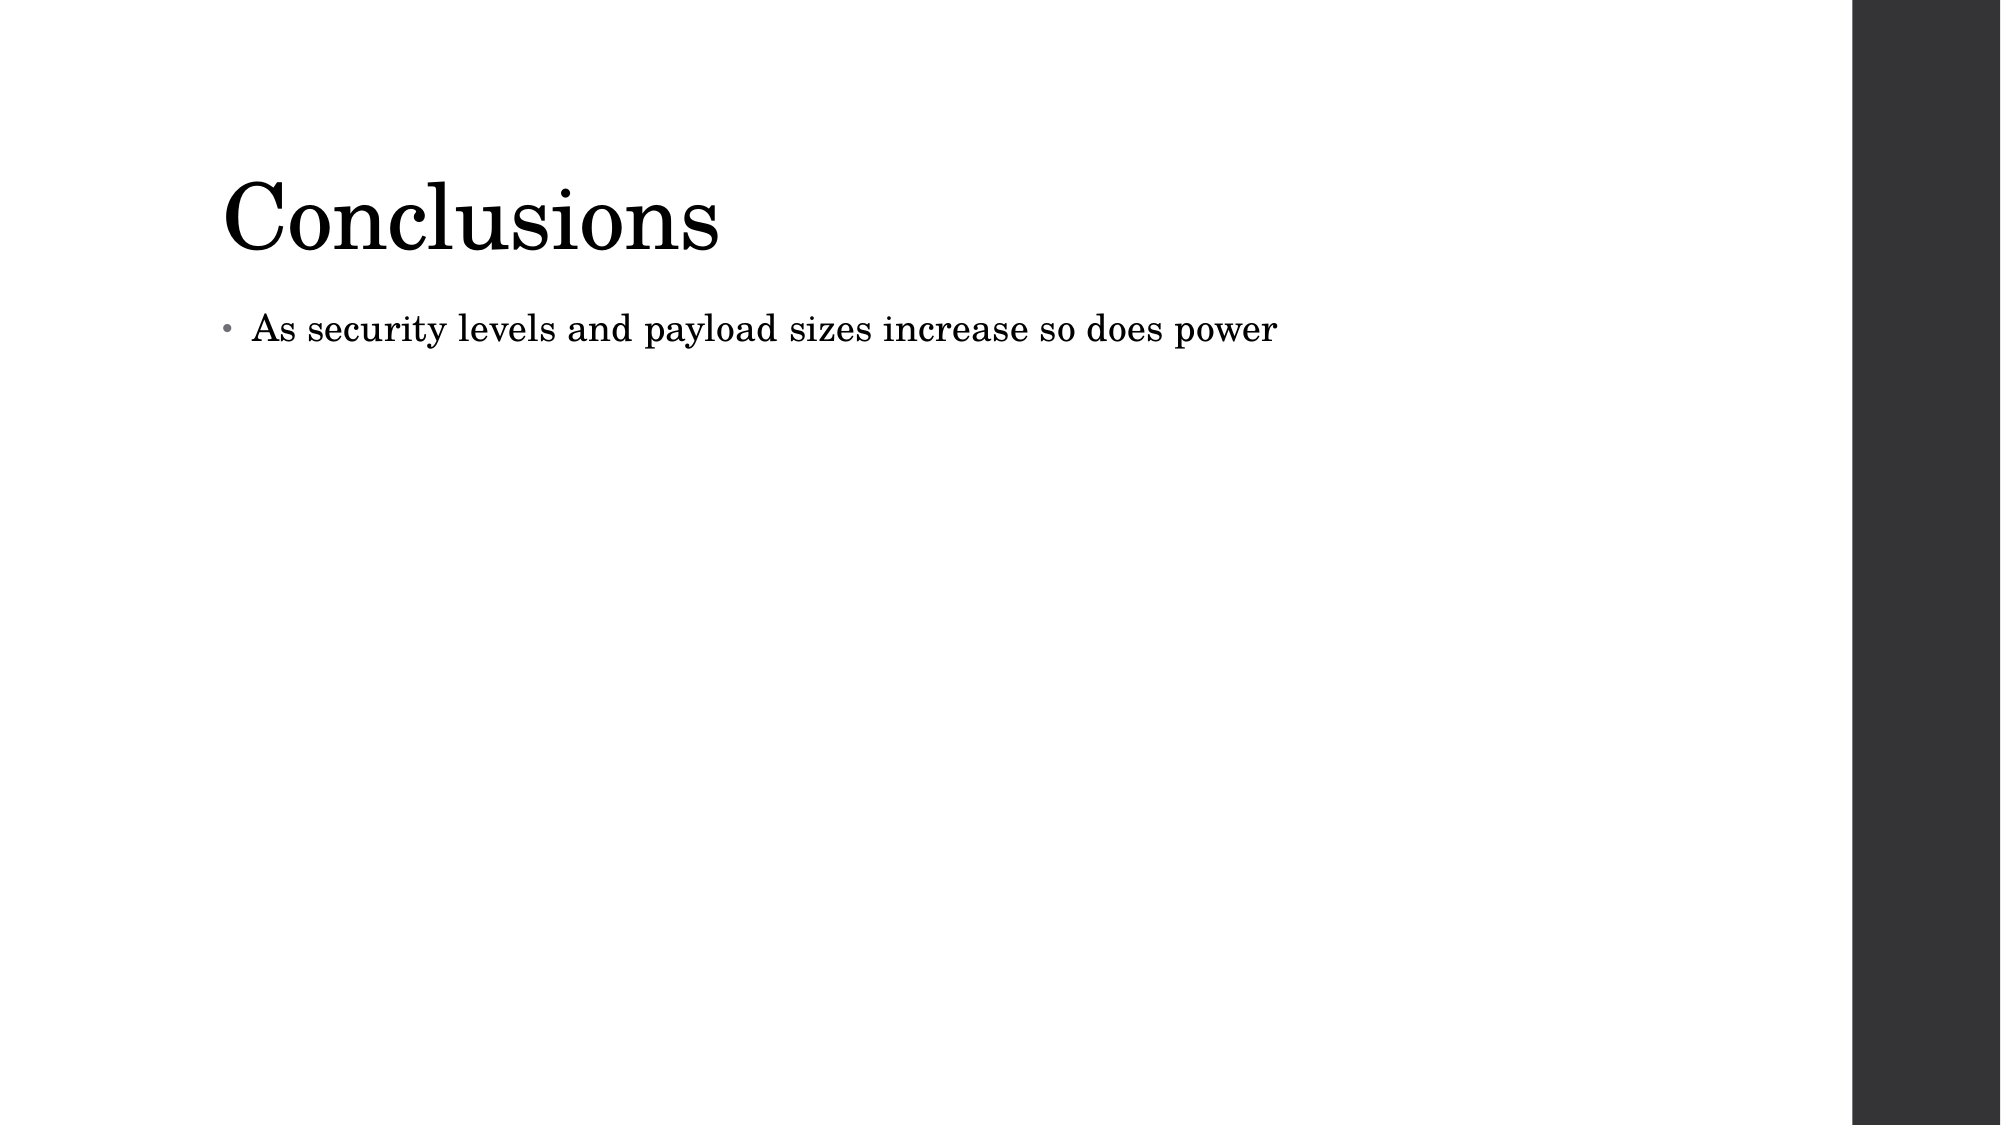

# Conclusions
As security levels and payload sizes increase so does power